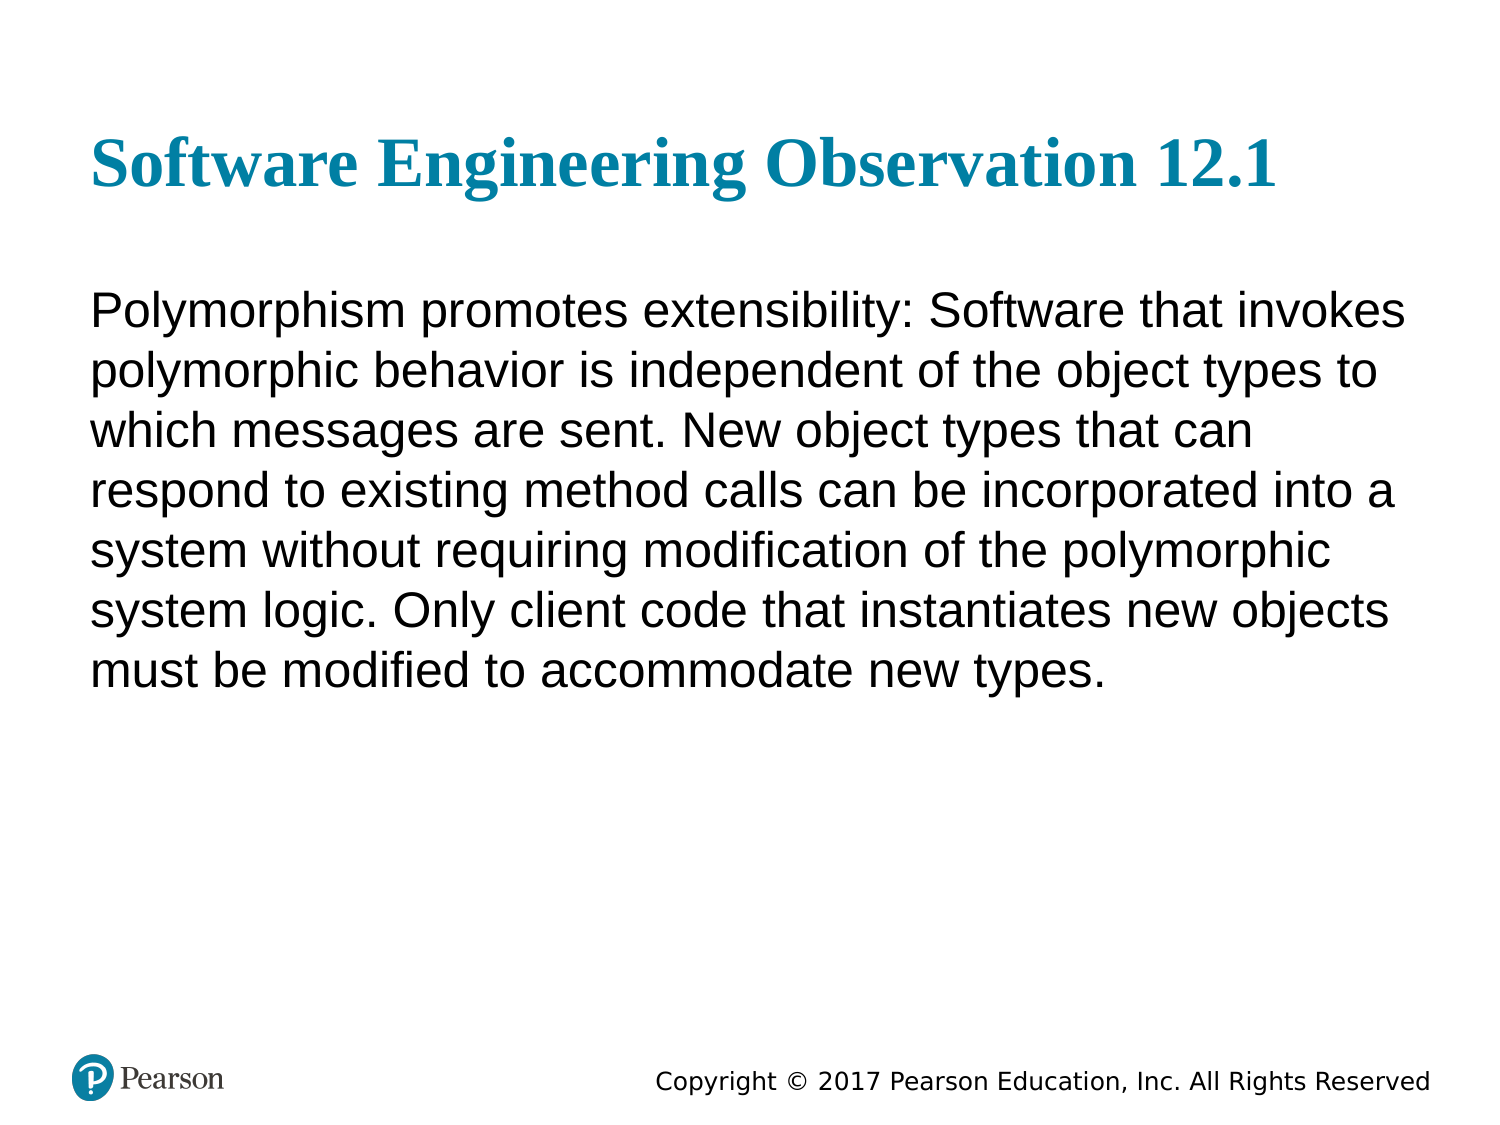

# Software Engineering Observation 12.1
Polymorphism promotes extensibility: Software that invokes polymorphic behavior is independent of the object types to which messages are sent. New object types that can respond to existing method calls can be incorporated into a system without requiring modification of the polymorphic system logic. Only client code that instantiates new objects must be modified to accommodate new types.